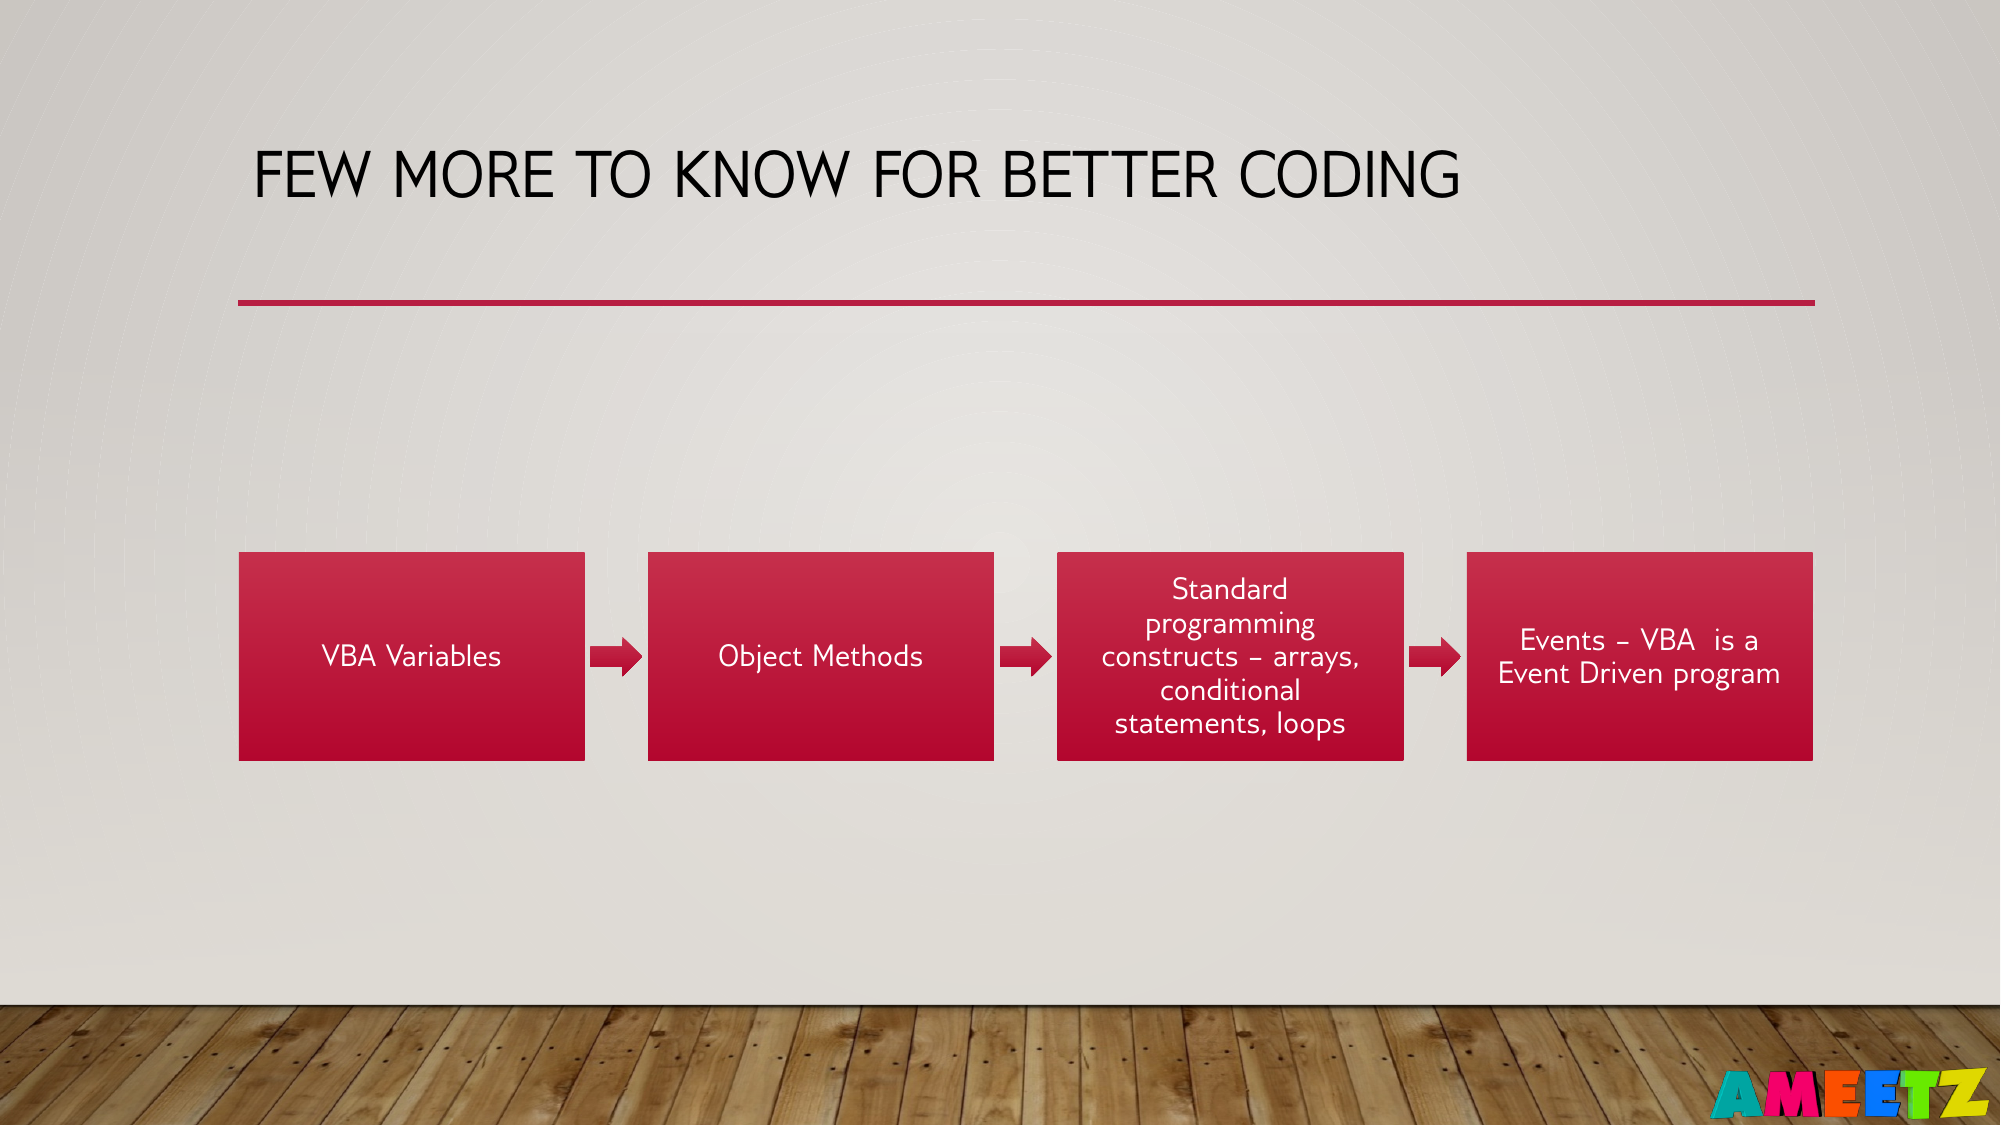

# Few more to know for better coding
VBA Variables
Object Methods
Standard programming constructs – arrays, conditional statements, loops
Events – VBA  is a Event Driven program